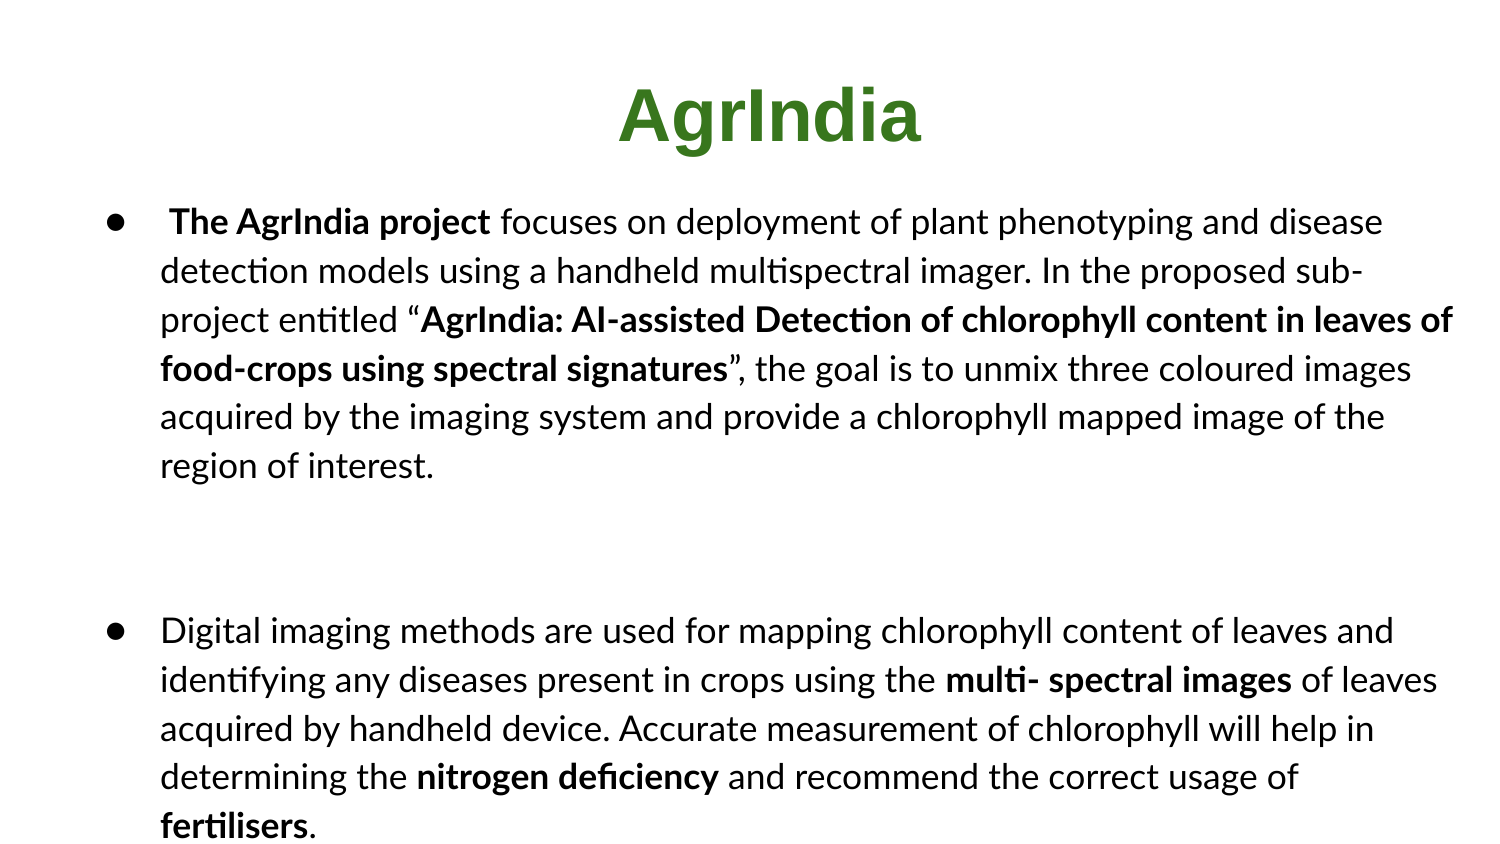

AgrIndia
 The AgrIndia project focuses on deployment of plant phenotyping and disease detection models using a handheld multispectral imager. In the proposed sub- project entitled “AgrIndia: AI-assisted Detection of chlorophyll content in leaves of food-crops using spectral signatures”, the goal is to unmix three coloured images acquired by the imaging system and provide a chlorophyll mapped image of the region of interest.

Digital imaging methods are used for mapping chlorophyll content of leaves and identifying any diseases present in crops using the multi- spectral images of leaves acquired by handheld device. Accurate measurement of chlorophyll will help in determining the nitrogen deficiency and recommend the correct usage of fertilisers.